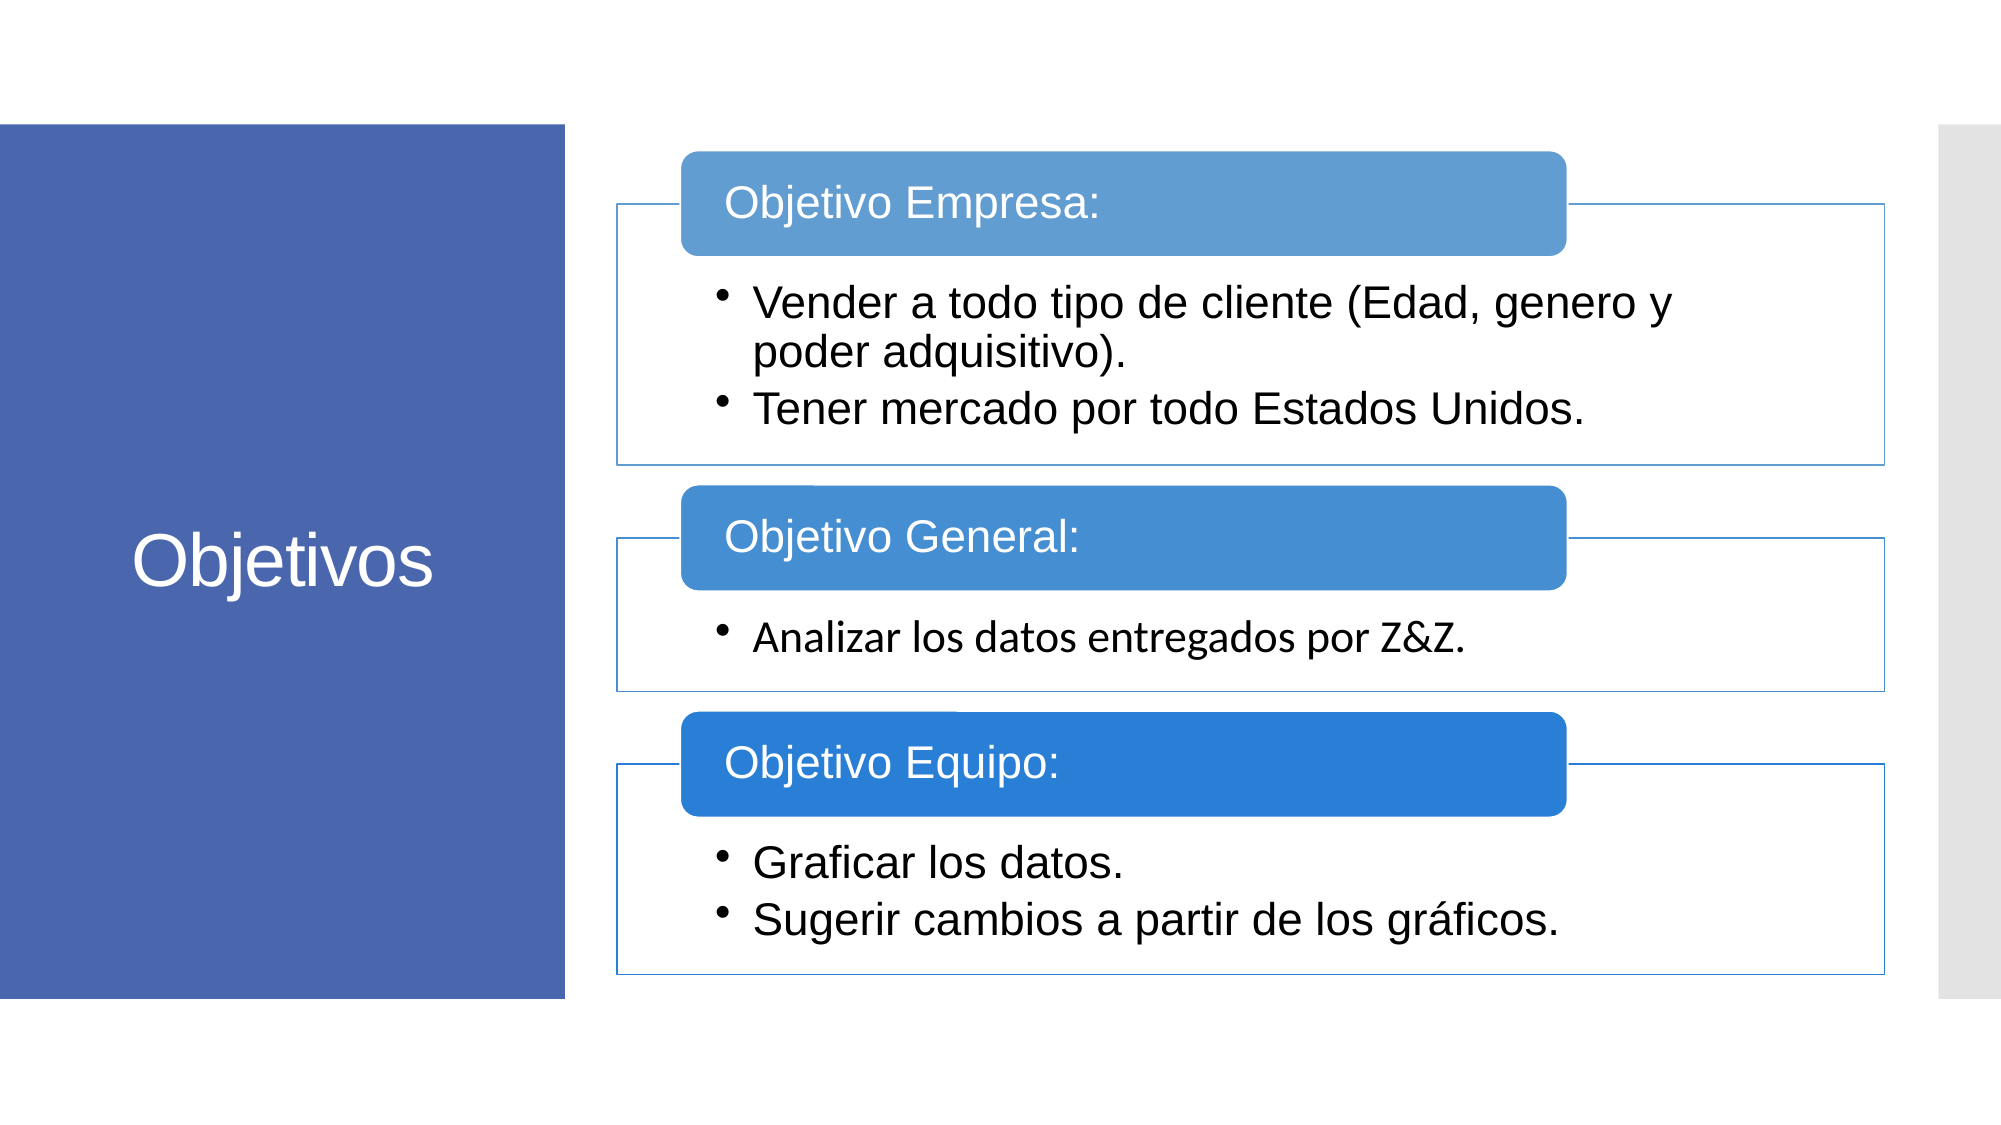

Vender a todo tipo de cliente (Edad, genero y poder adquisitivo).
Tener mercado por todo Estados Unidos.
Objetivo Empresa:
Analizar los datos entregados por Z&Z.
Objetivo General:
Graficar los datos.
Sugerir cambios a partir de los gráficos.
Objetivo Equipo:
# Objetivos